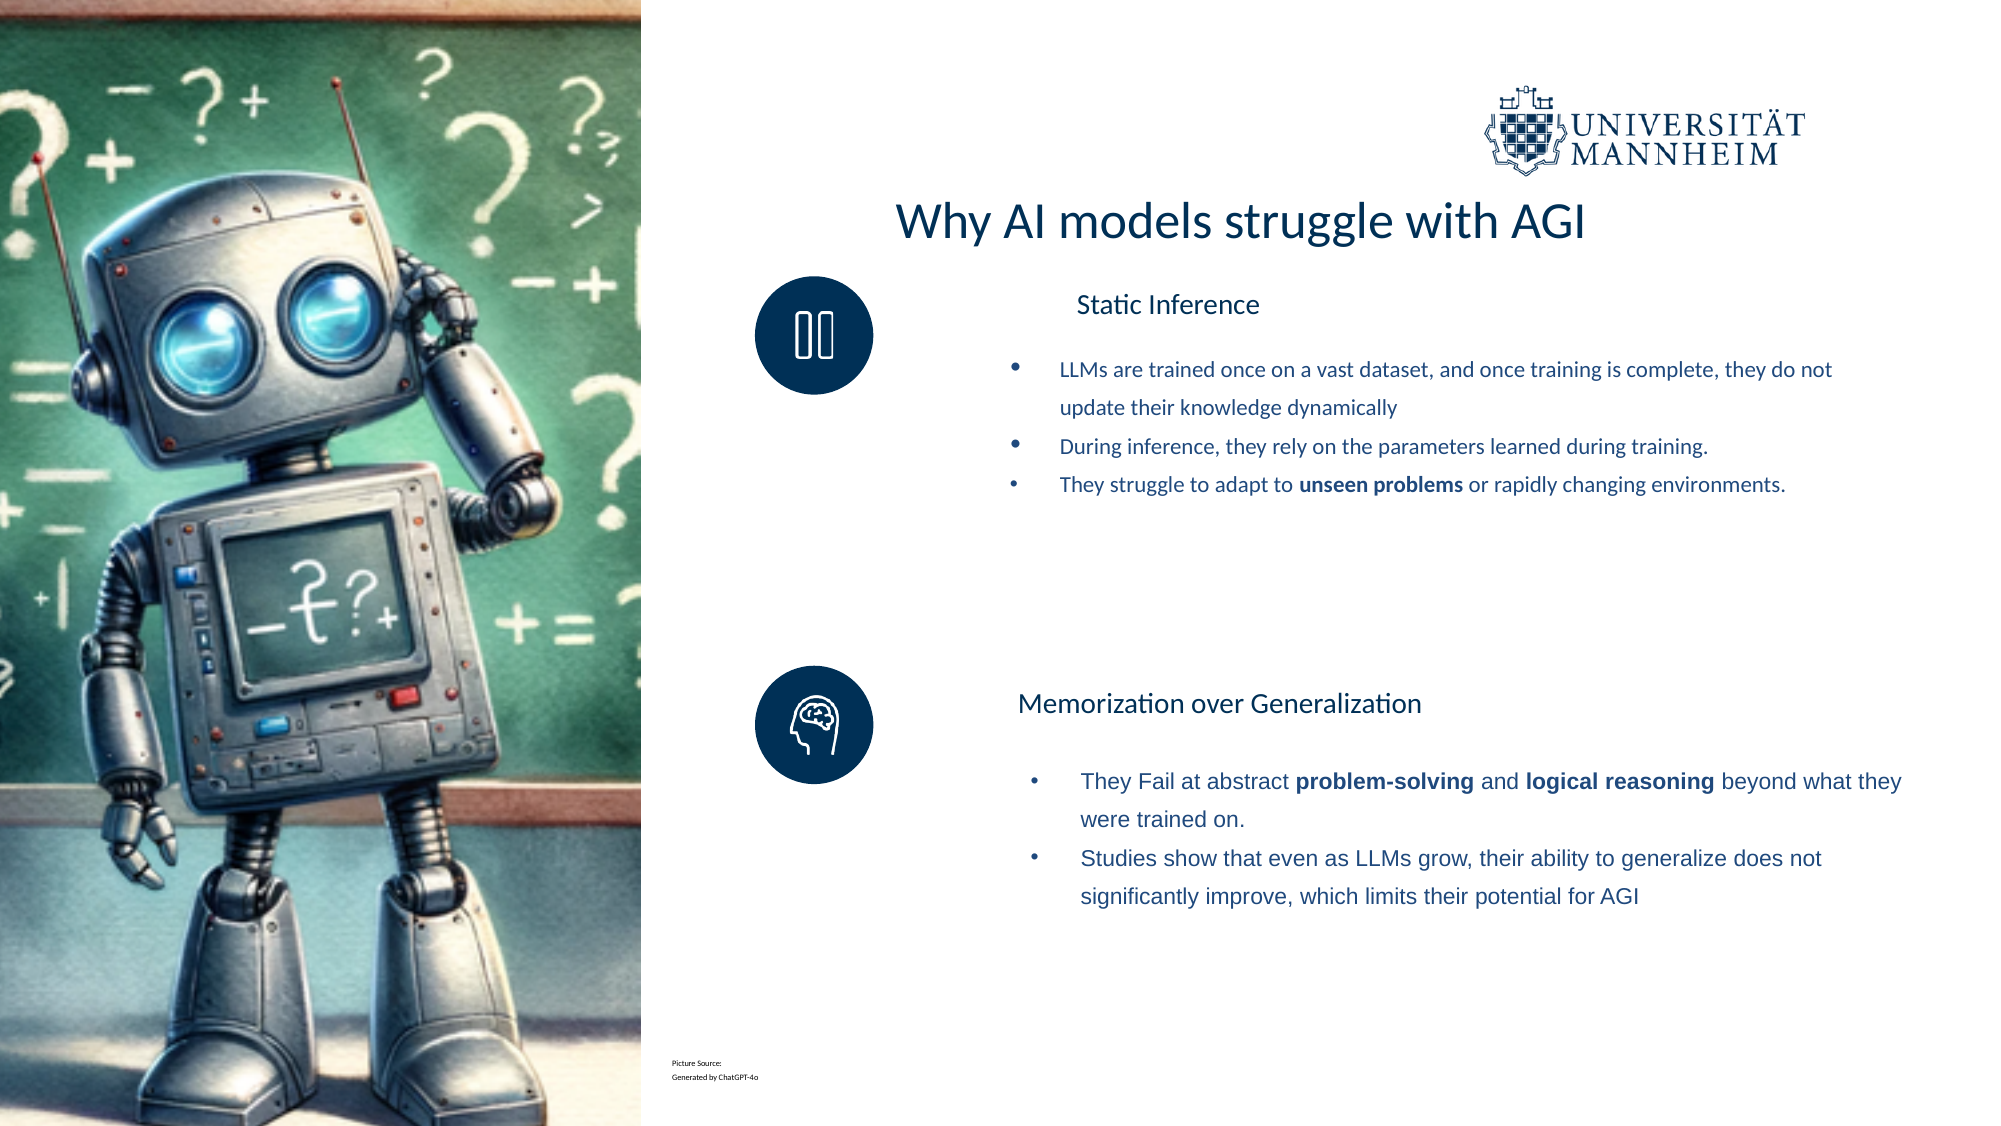

Why AI models struggle with AGI

Static Inference

LLMs are trained once on a vast dataset, and once training is complete, they do not update their knowledge dynamically
During inference, they rely on the parameters learned during training.
They struggle to adapt to unseen problems or rapidly changing environments.

Memorization over Generalization

They Fail at abstract problem-solving and logical reasoning beyond what they were trained on.
Studies show that even as LLMs grow, their ability to generalize does not significantly improve, which limits their potential for AGI

Picture Source:
Generated by ChatGPT-4o